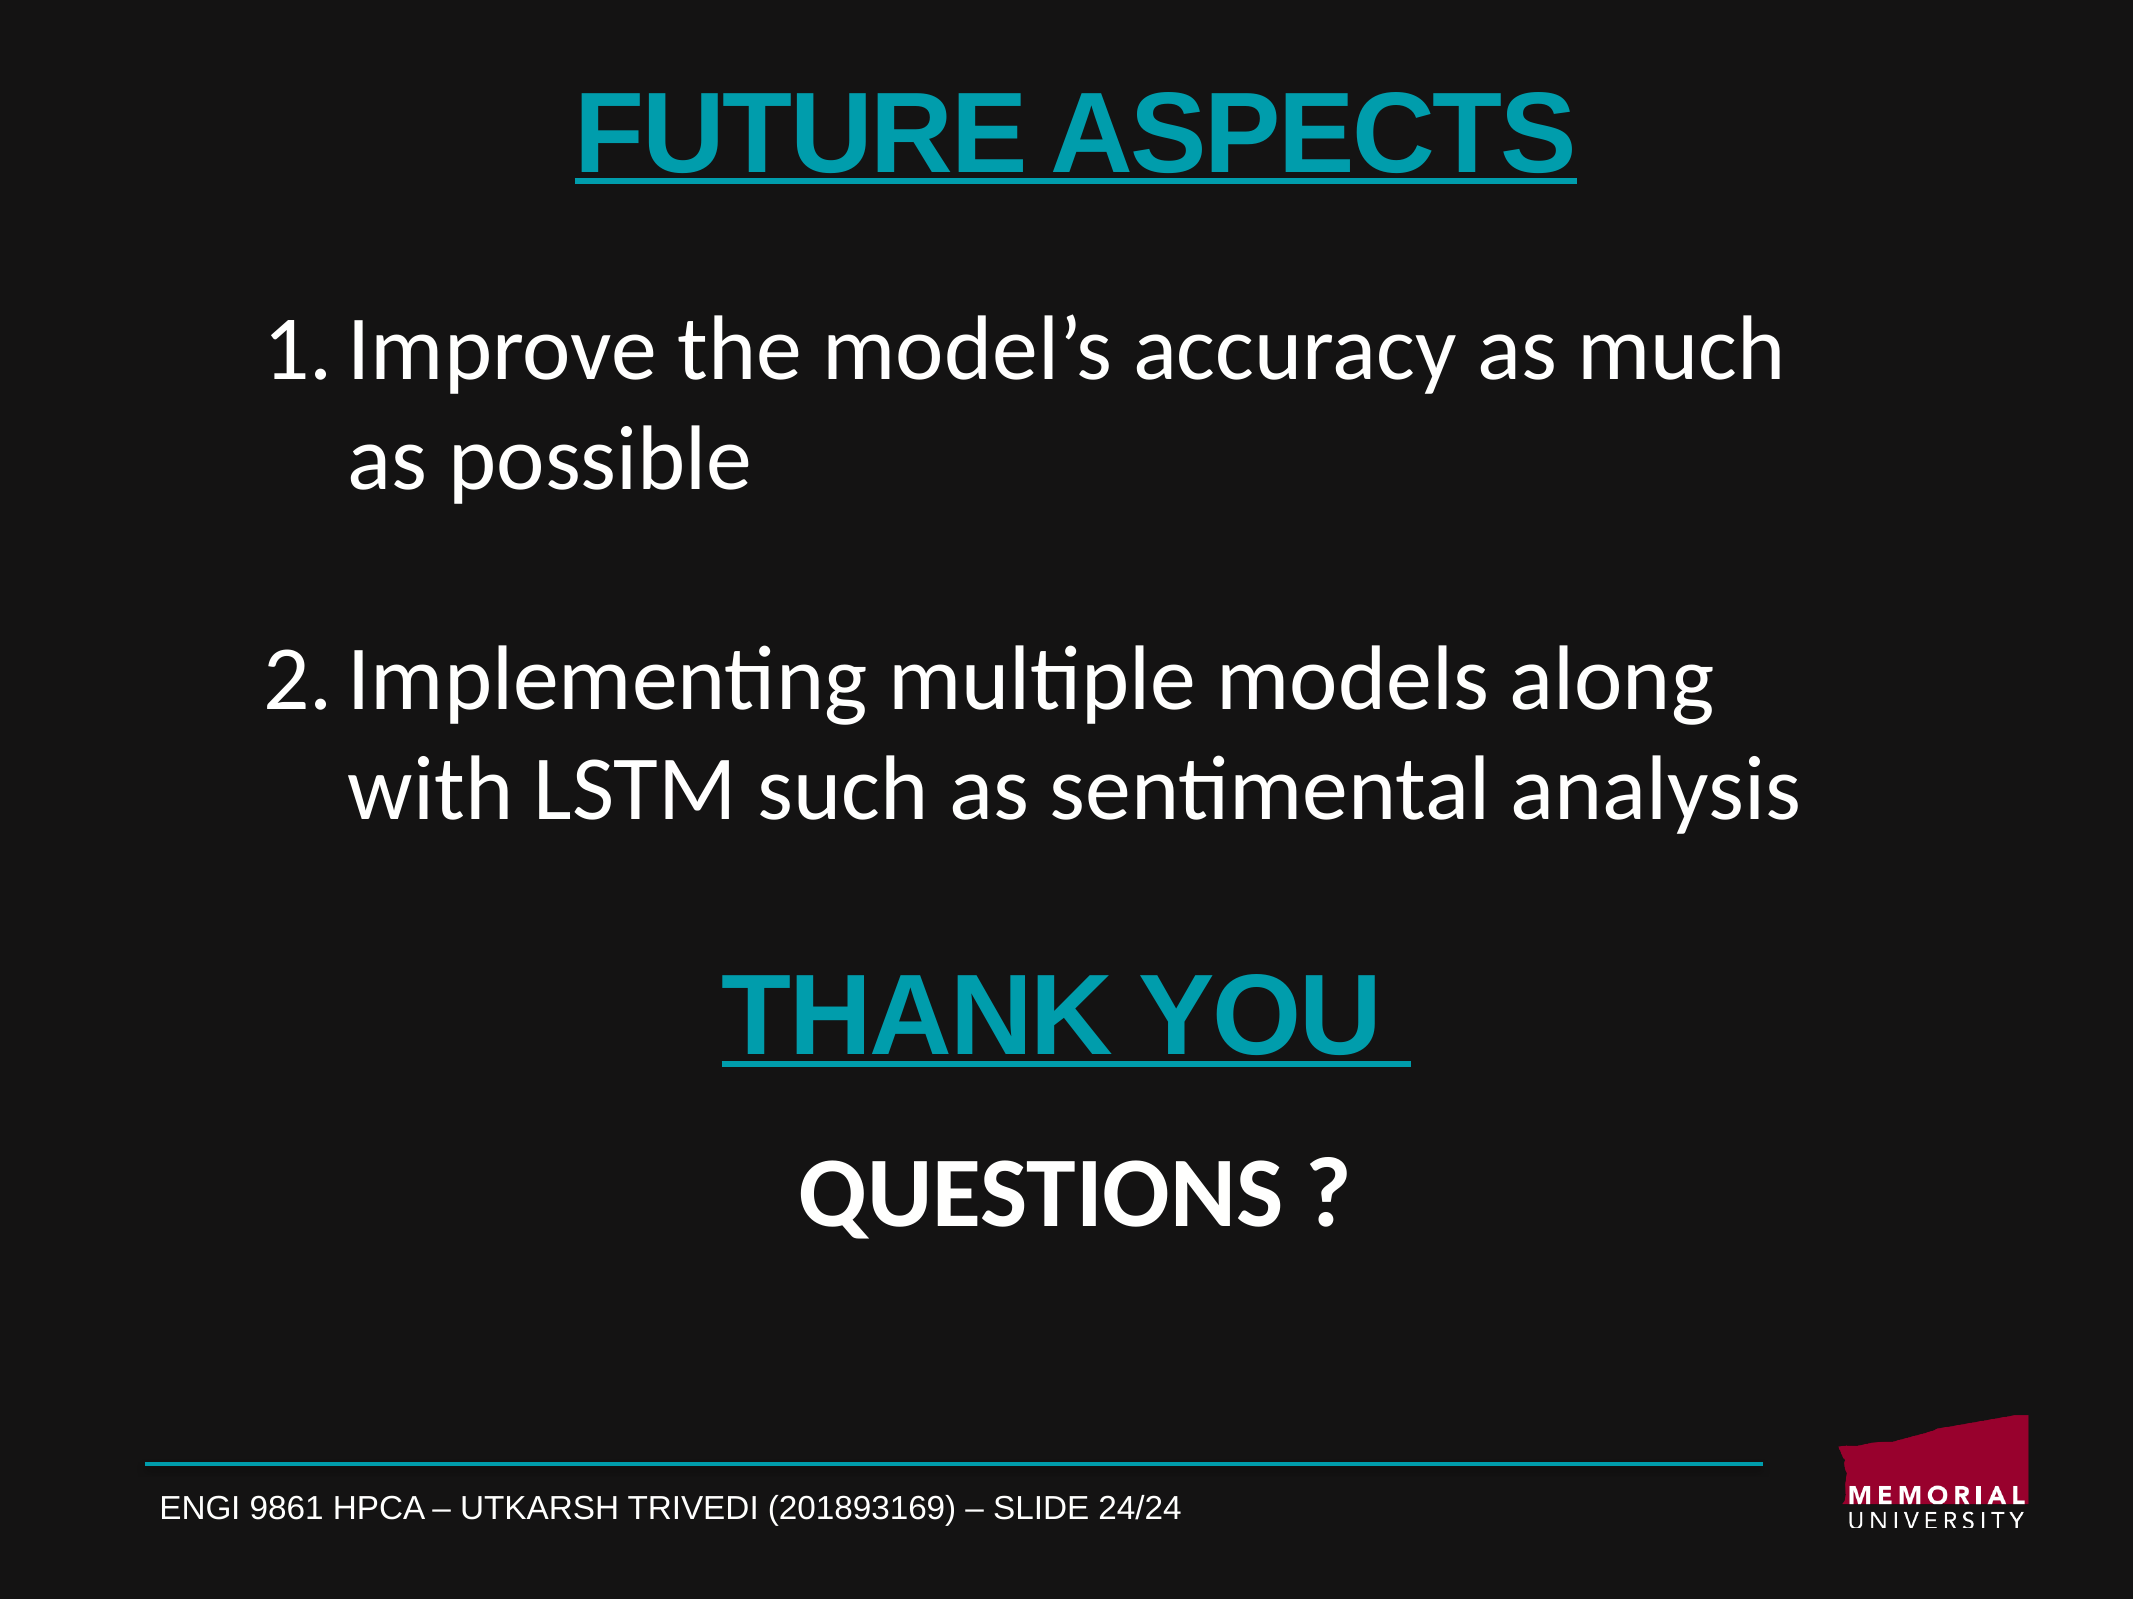

# FUTURE ASPECTS
Improve the model’s accuracy as much as possible
Implementing multiple models along with LSTM such as sentimental analysis
Thank you
QUESTIONS ?
ENGI 9861 HPCA – UTKARSH TRIVEDI (201893169) – SLIDE 24/24